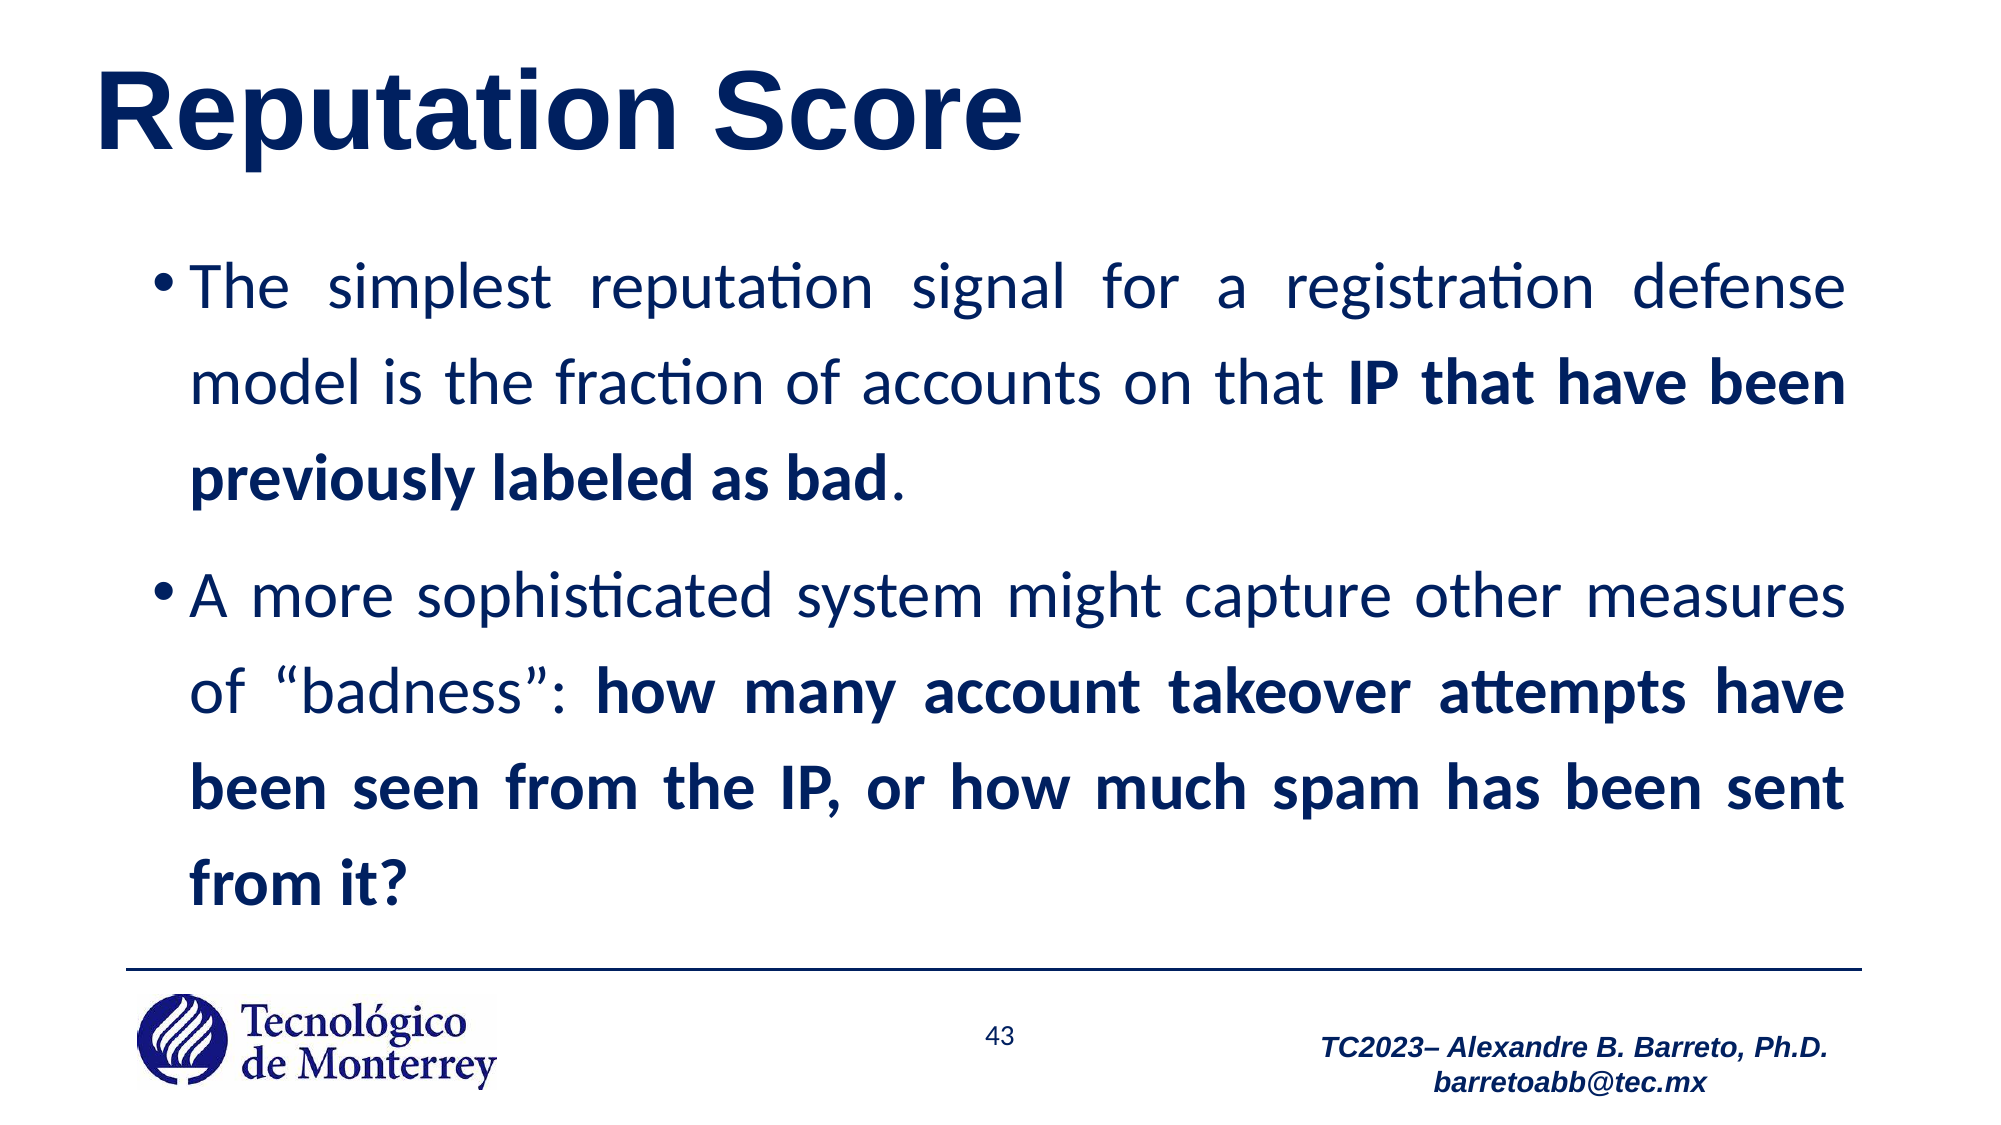

# Reputation Score
The simplest reputation signal for a registration defense model is the fraction of accounts on that IP that have been previously labeled as bad.
A more sophisticated system might capture other measures of “badness”: how many account takeover attempts have been seen from the IP, or how much spam has been sent from it?